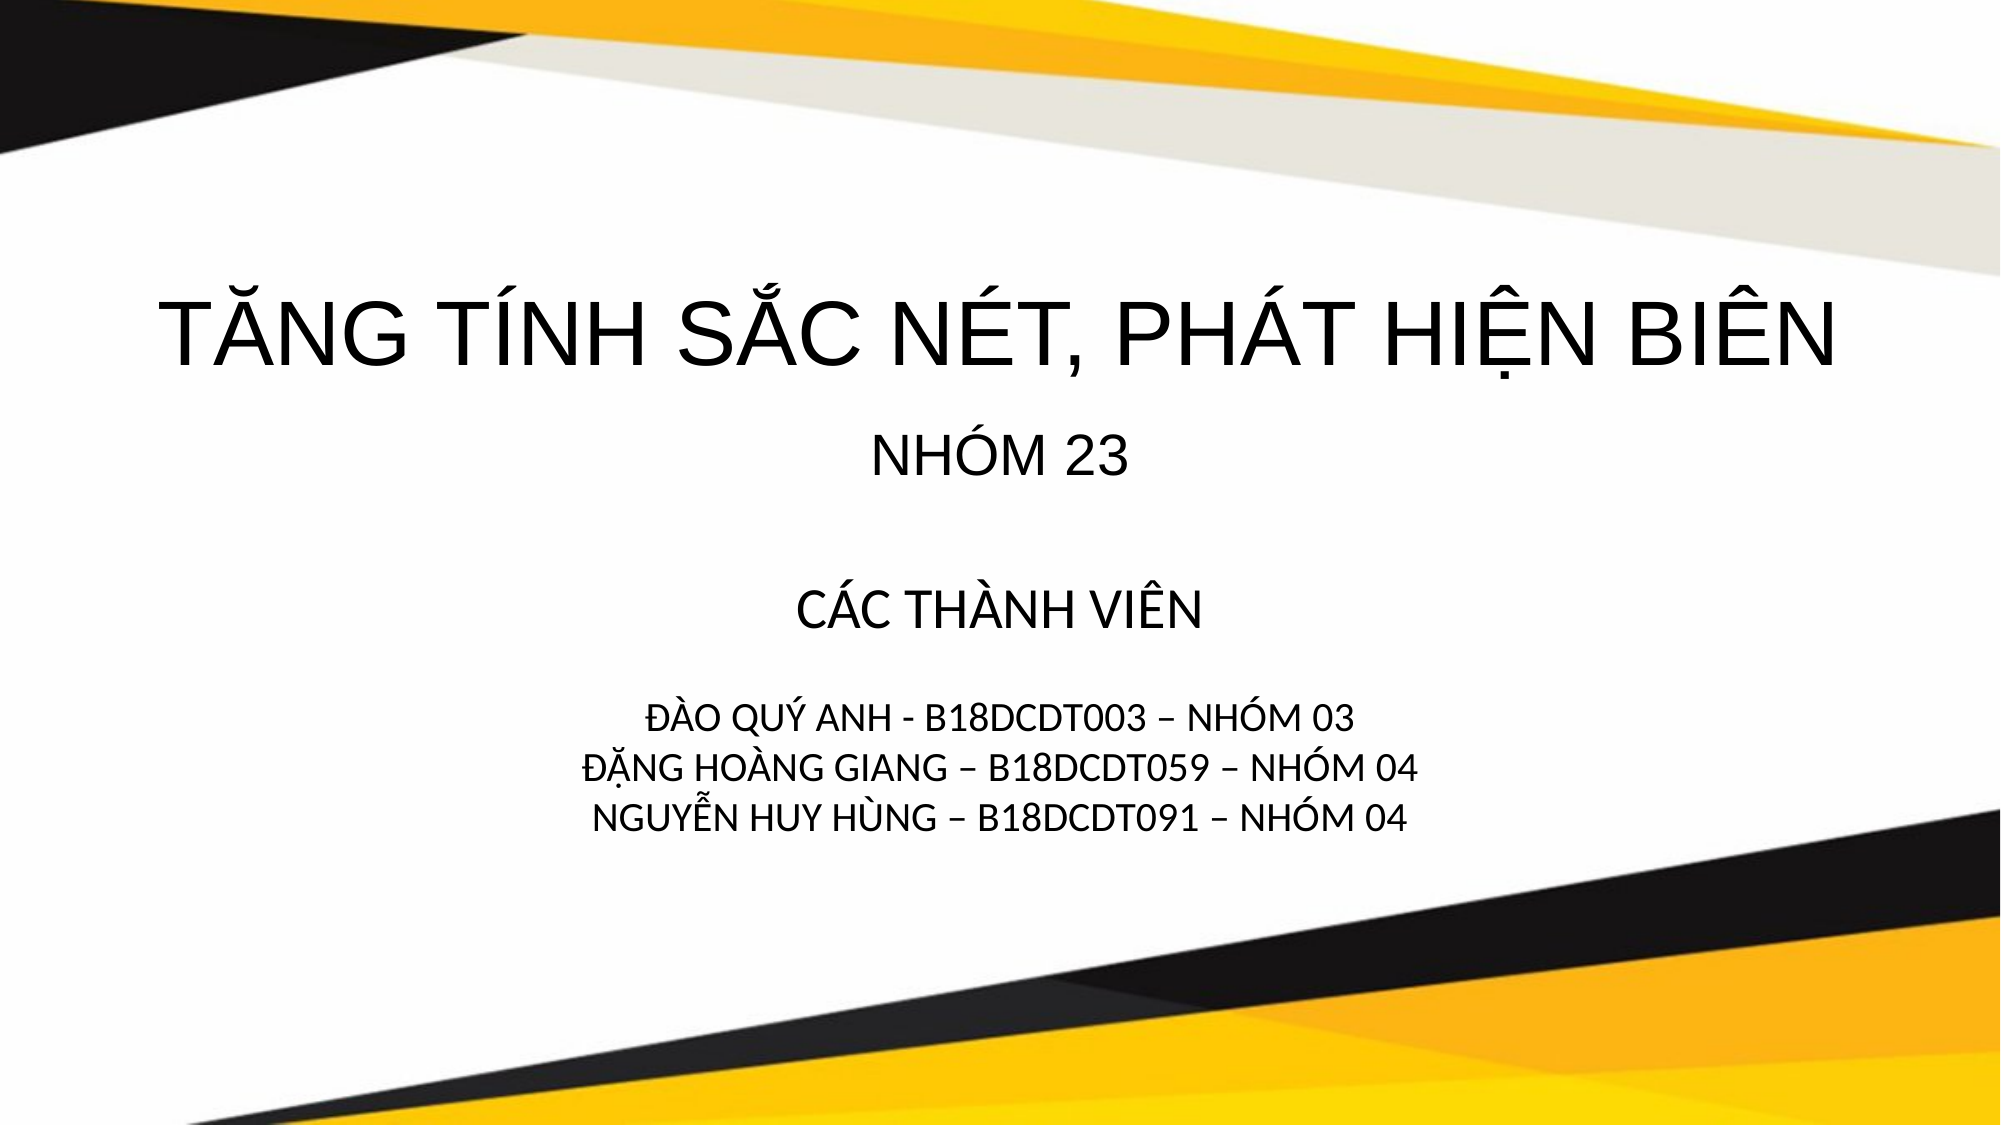

TĂNG TÍNH SẮC NÉT, PHÁT HIỆN BIÊN
NHÓM 23
CÁC THÀNH VIÊN

ĐÀO QUÝ ANH - B18DCDT003 – NHÓM 03
ĐẶNG HOÀNG GIANG – B18DCDT059 – NHÓM 04
NGUYỄN HUY HÙNG – B18DCDT091 – NHÓM 04